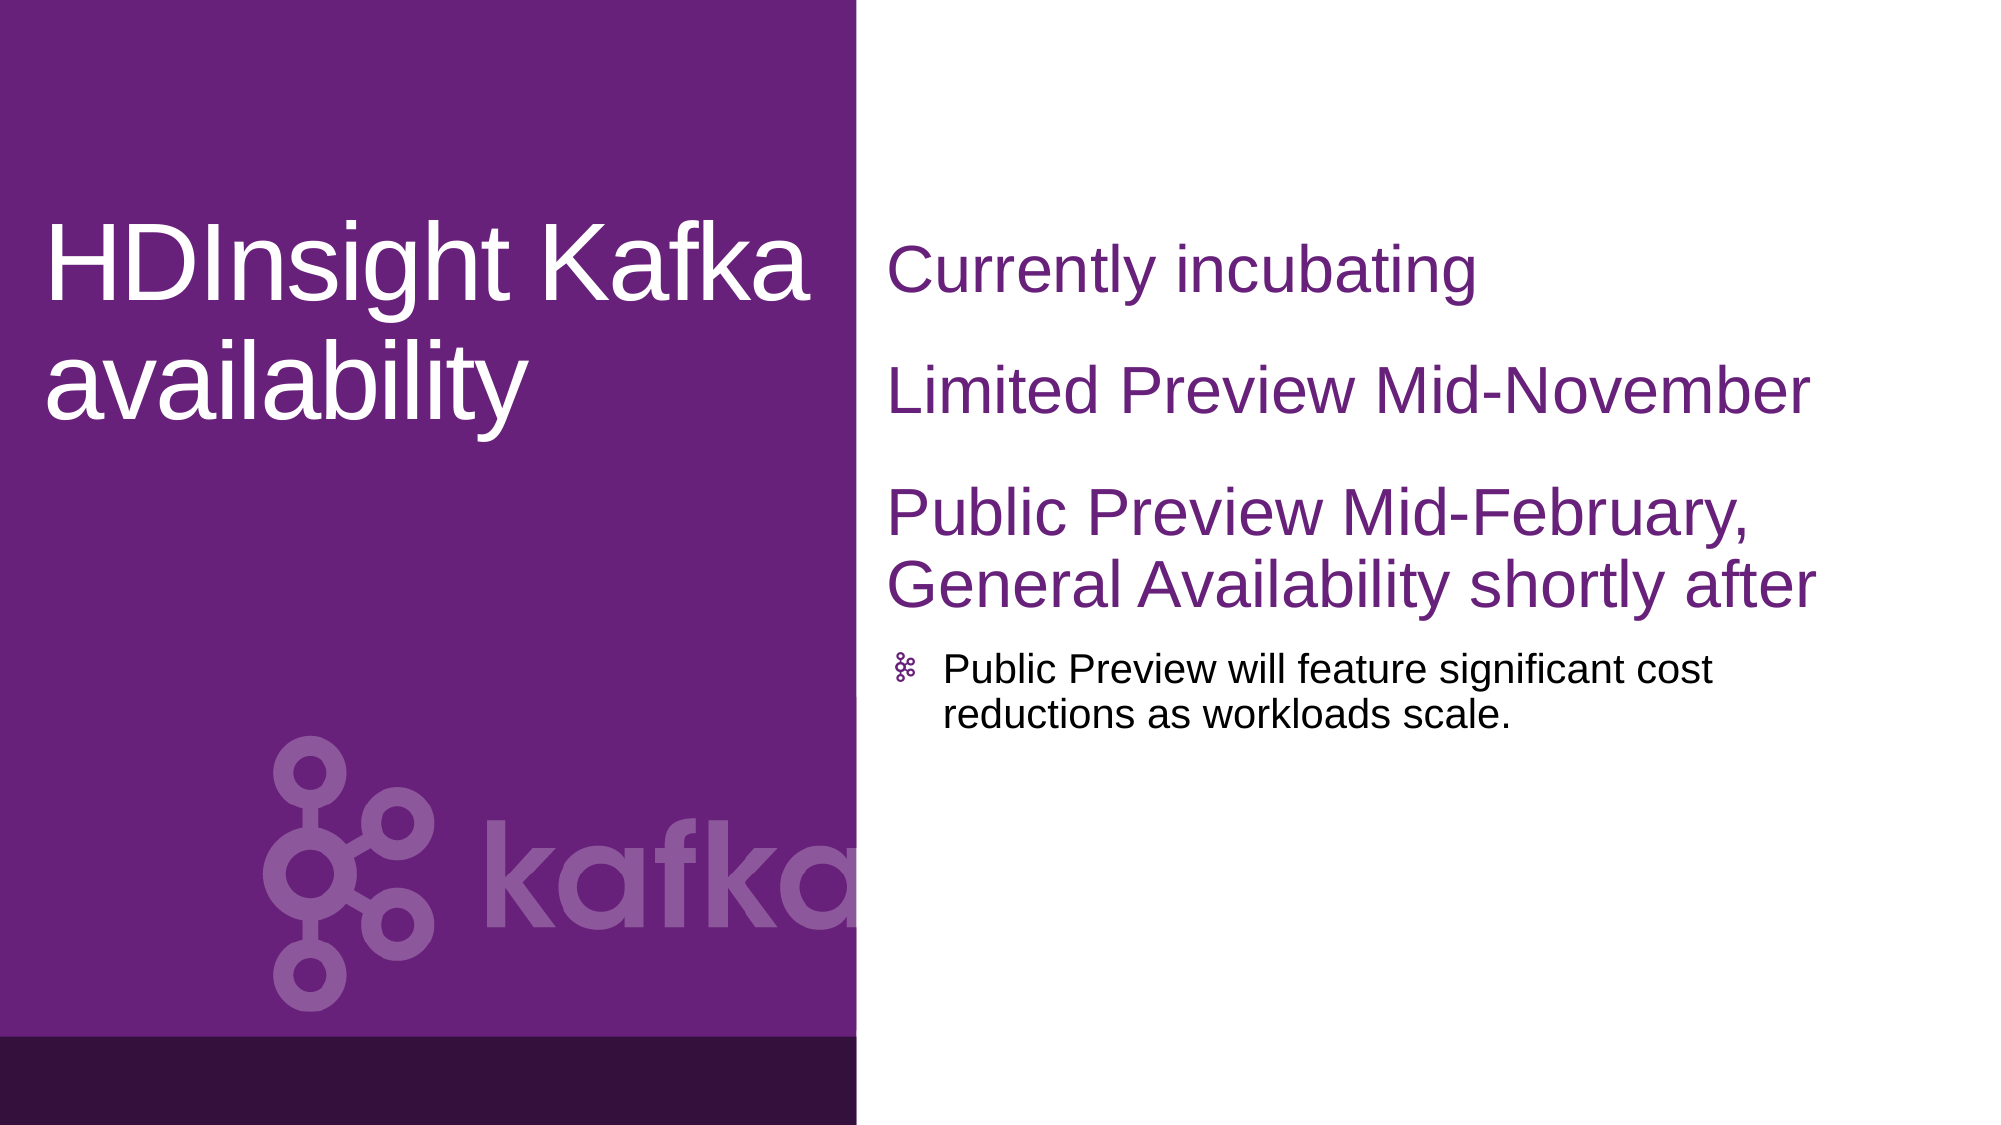

# HDInsight Kafka availability
Currently incubating
Limited Preview Mid-November
Public Preview Mid-February, General Availability shortly after
Public Preview will feature significant cost reductions as workloads scale.